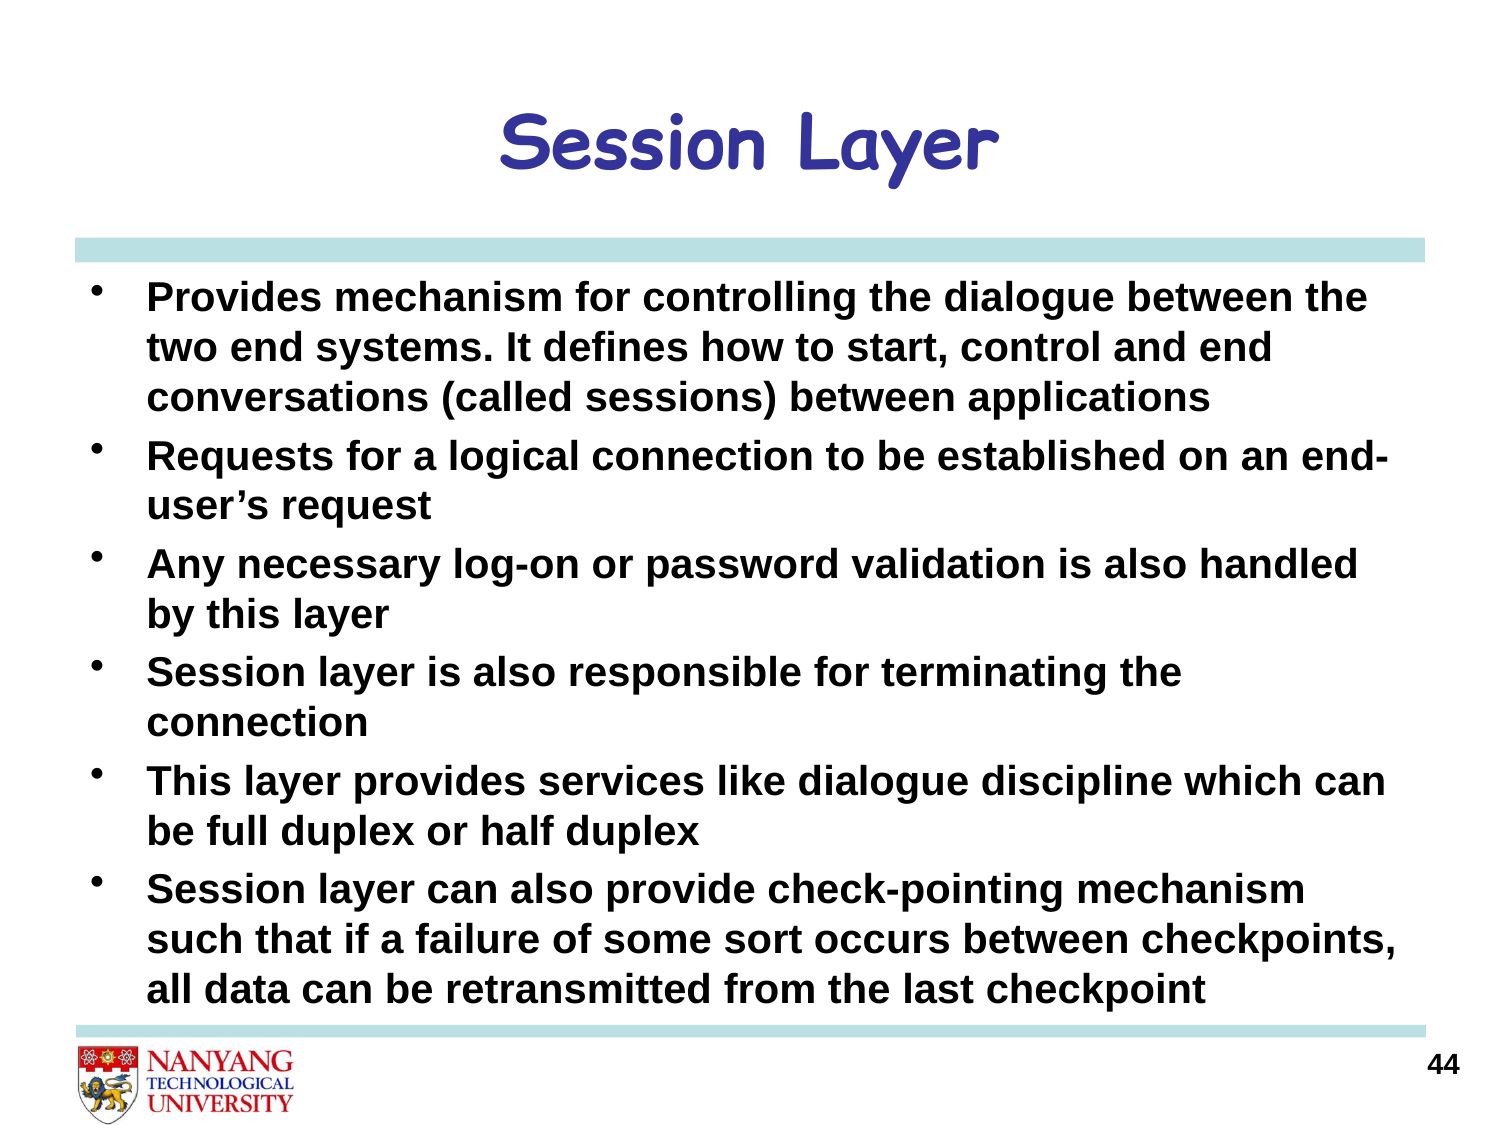

# Session Layer
Provides mechanism for controlling the dialogue between the two end systems. It defines how to start, control and end conversations (called sessions) between applications
Requests for a logical connection to be established on an end-user’s request
Any necessary log-on or password validation is also handled by this layer
Session layer is also responsible for terminating the connection
This layer provides services like dialogue discipline which can be full duplex or half duplex
Session layer can also provide check-pointing mechanism such that if a failure of some sort occurs between checkpoints, all data can be retransmitted from the last checkpoint
44